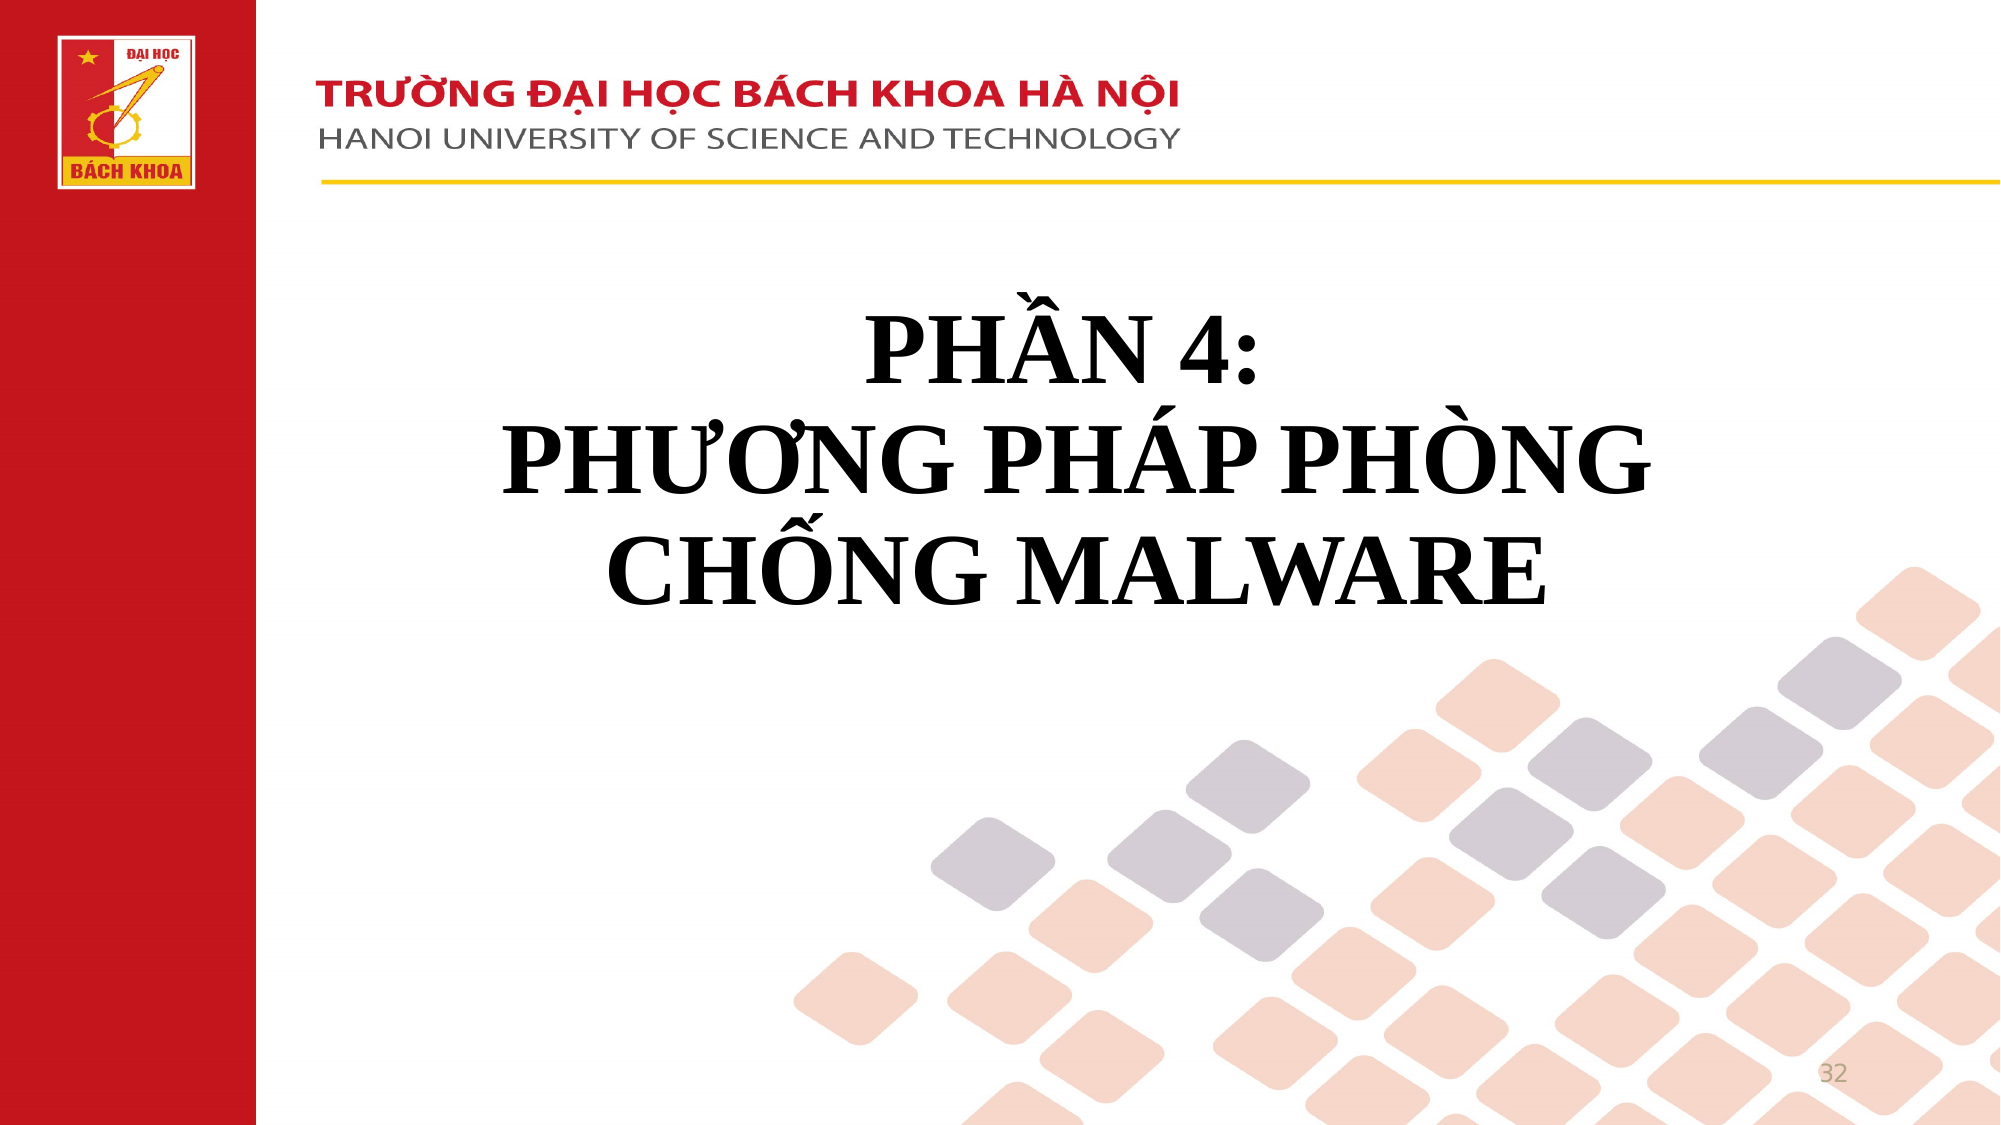

PHẦN 4:
PHƯƠNG PHÁP PHÒNG CHỐNG MALWARE

32